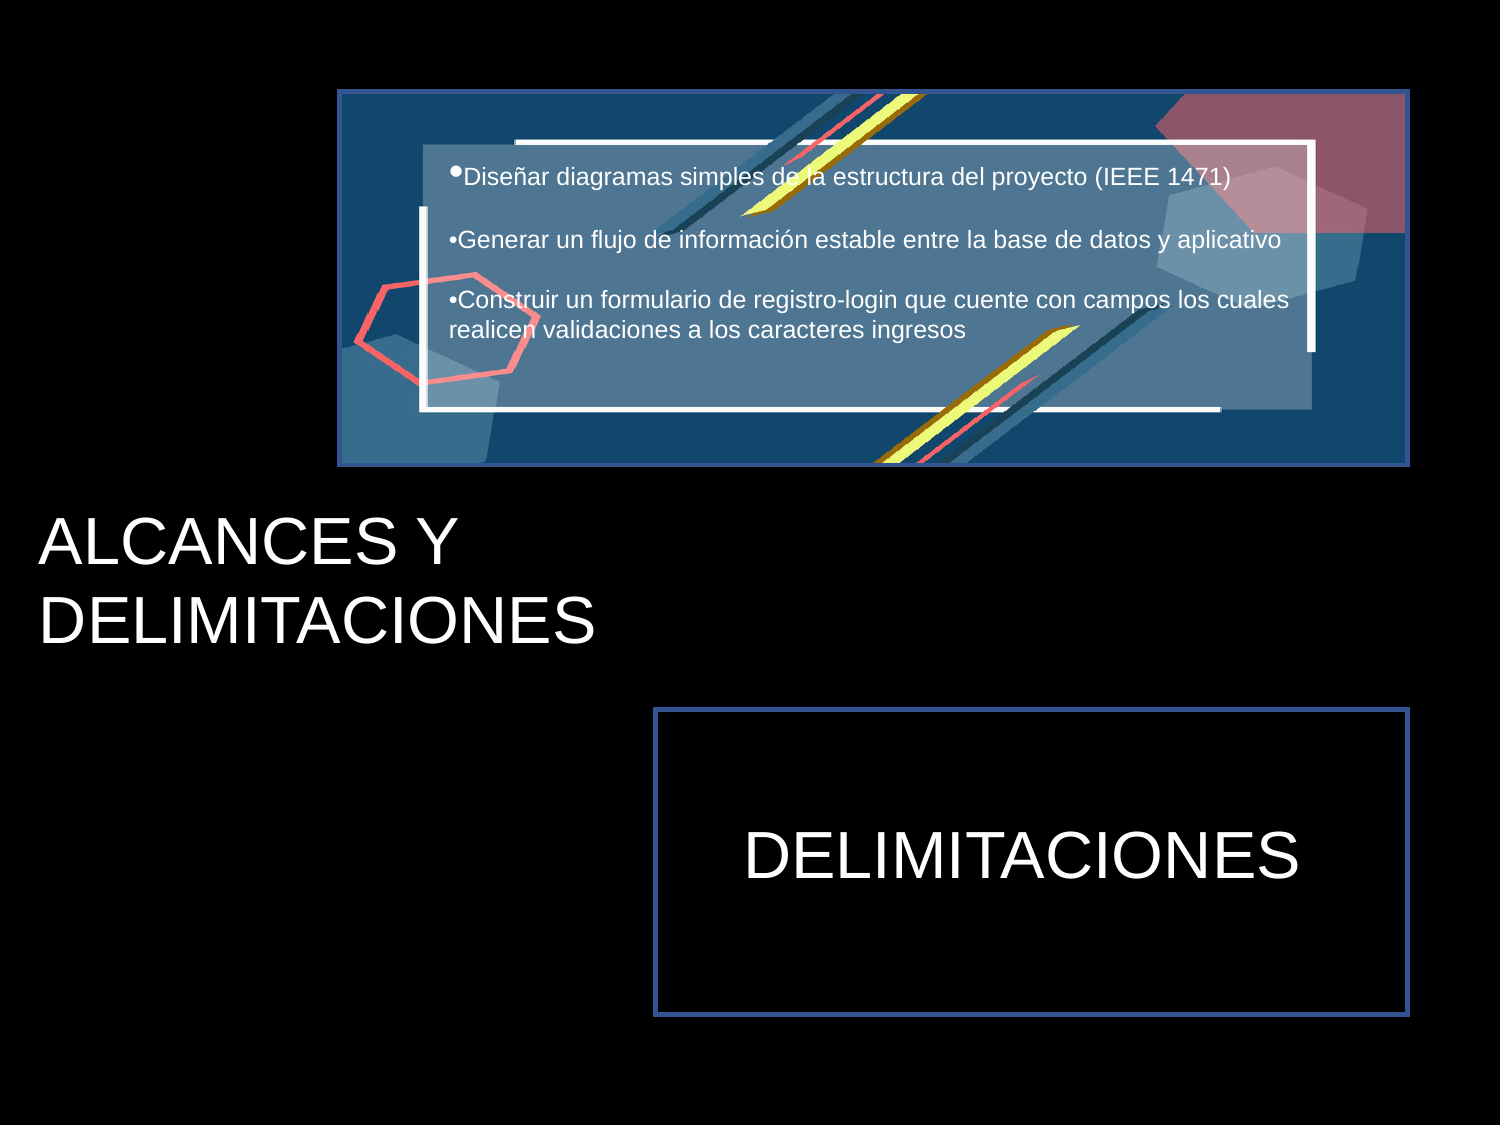

•Diseñar diagramas simples de la estructura del proyecto (IEEE 1471)

•Generar un flujo de información estable entre la base de datos y aplicativo

•Construir un formulario de registro-login que cuente con campos los cuales realicen validaciones a los caracteres ingresos
ALCANCES Y DELIMITACIONES

DELIMITACIONES